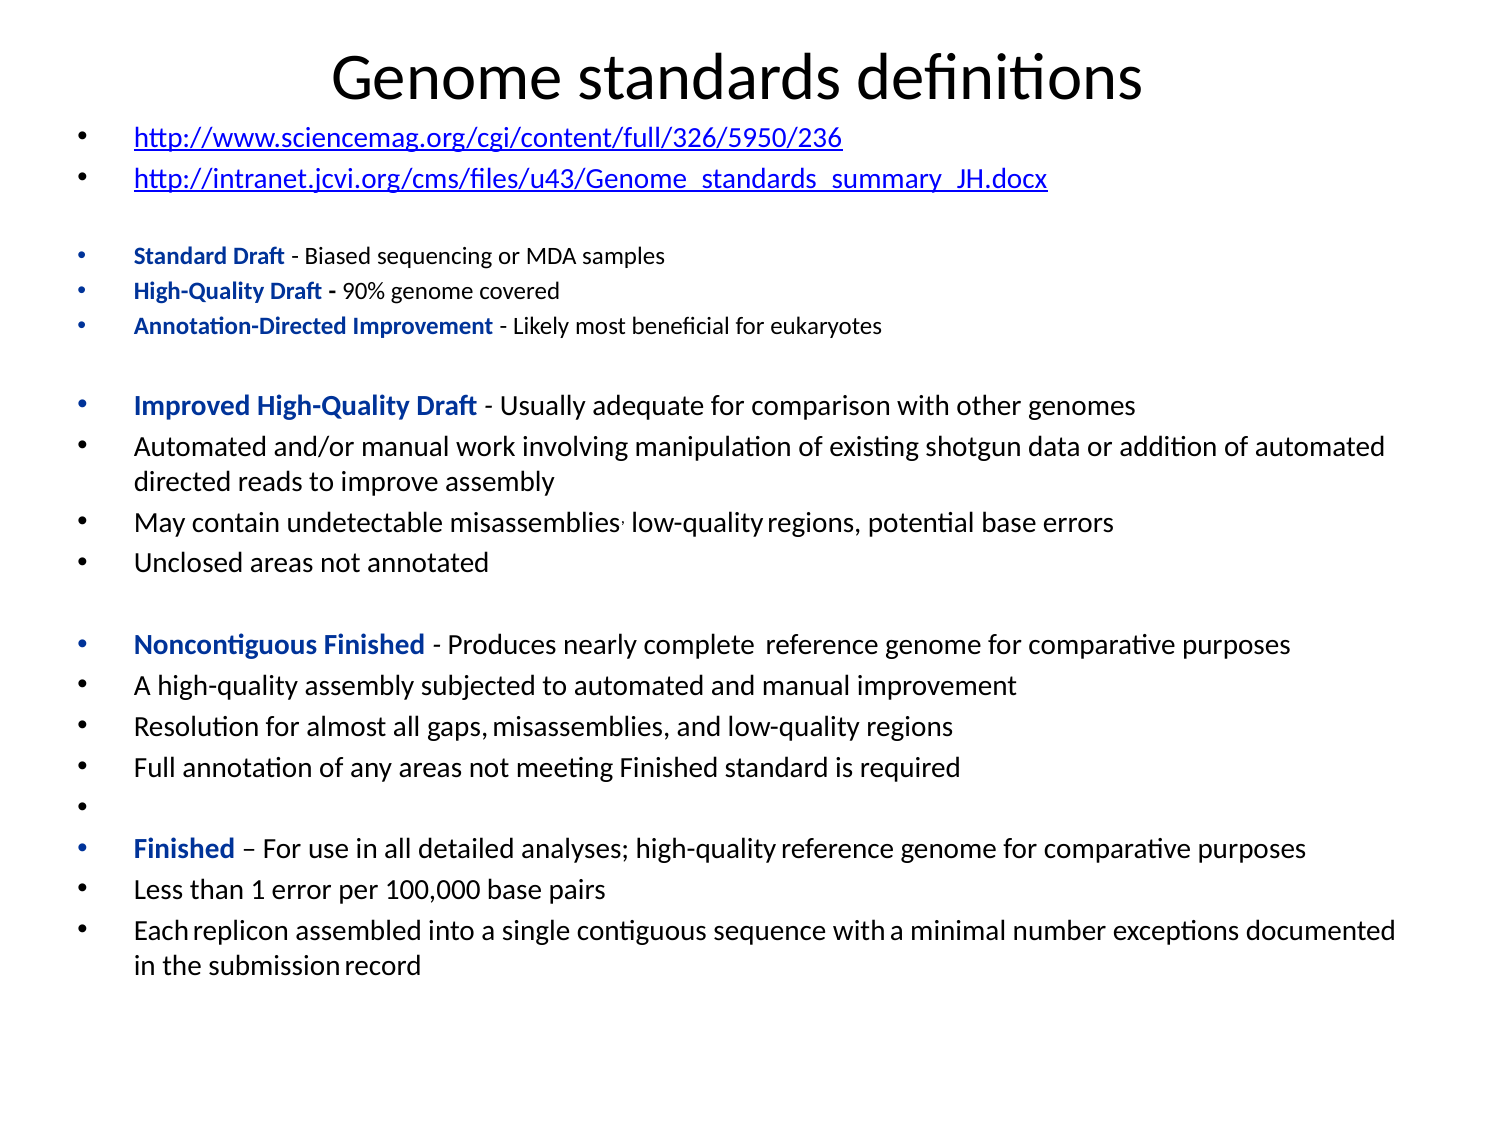

Genome standards definitions
http://www.sciencemag.org/cgi/content/full/326/5950/236
http://intranet.jcvi.org/cms/files/u43/Genome_standards_summary_JH.docx

Standard Draft - Biased sequencing or MDA samples
High-Quality Draft - 90% genome covered
Annotation-Directed Improvement - Likely most beneficial for eukaryotes

Improved High-Quality Draft - Usually adequate for comparison with other genomes
Automated and/or manual work involving manipulation of existing shotgun data or addition of automated directed reads to improve assembly
May contain undetectable misassemblies, low-quality regions, potential base errors
Unclosed areas not annotated

Noncontiguous Finished - Produces nearly complete  reference genome for comparative purposes
A high-quality assembly subjected to automated and manual improvement
Resolution for almost all gaps, misassemblies, and low-quality regions
Full annotation of any areas not meeting Finished standard is required

Finished – For use in all detailed analyses; high-quality reference genome for comparative purposes
Less than 1 error per 100,000 base pairs
Each replicon assembled into a single contiguous sequence with a minimal number exceptions documented in the submission record